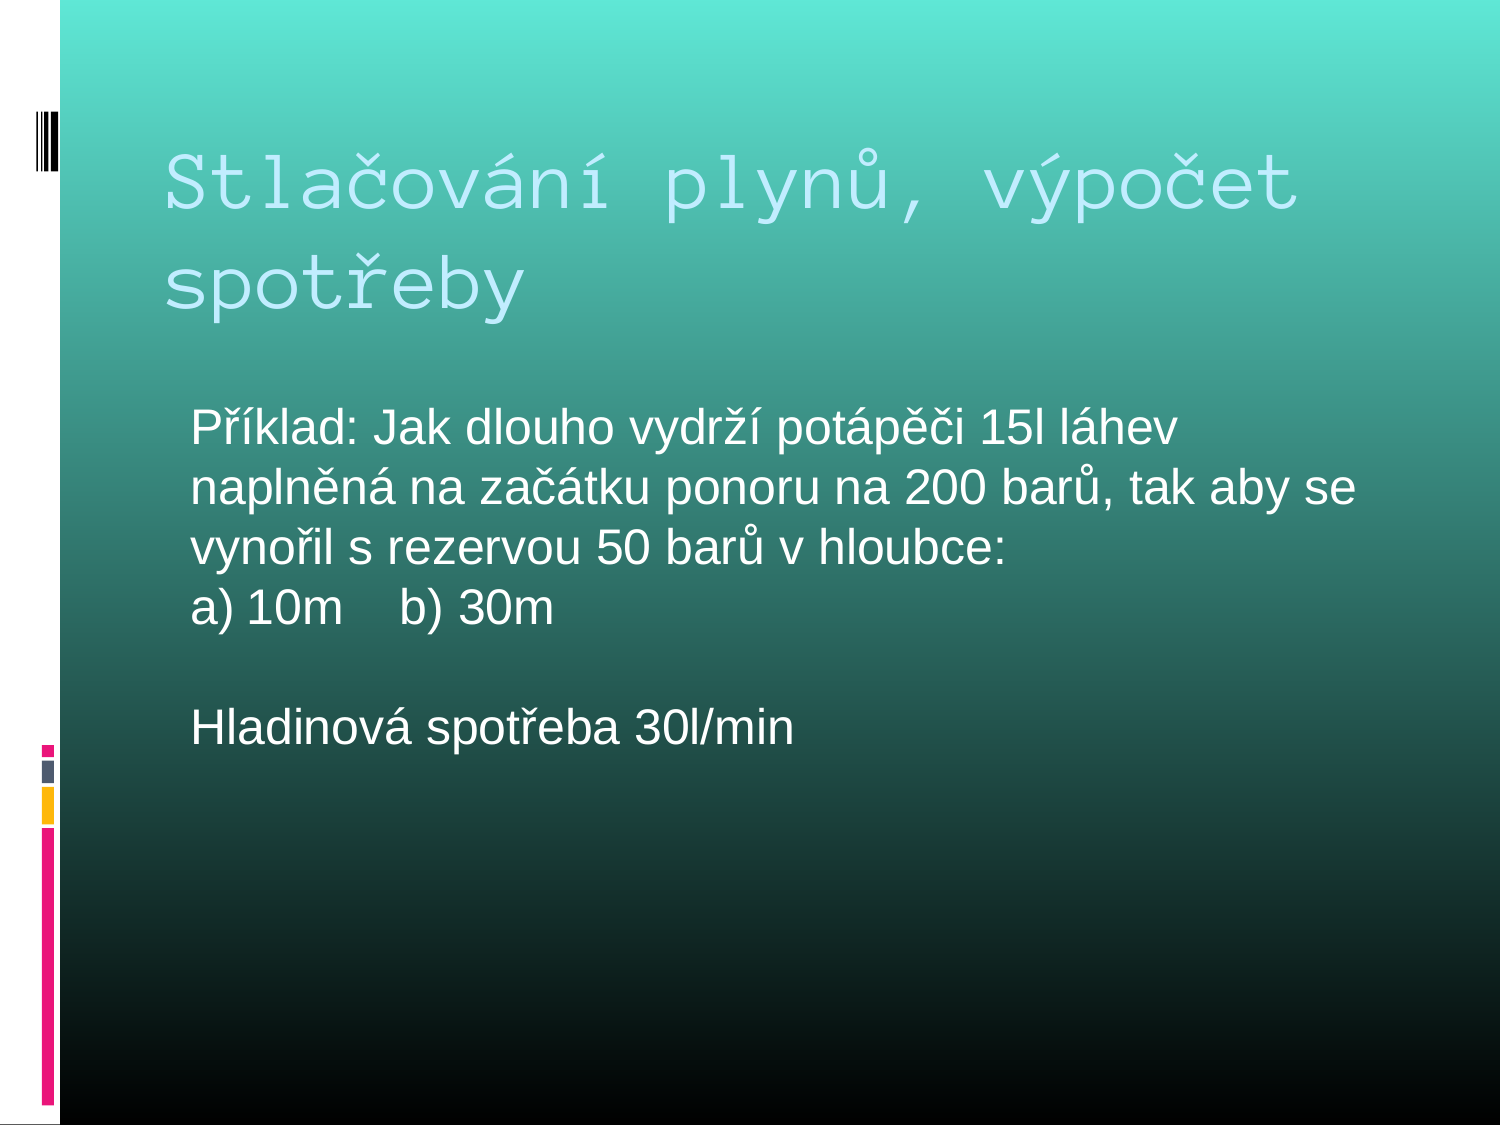

# Stlačování plynů, výpočet spotřeby
Příklad: Jak dlouho vydrží potápěči 15l láhev naplněná na začátku ponoru na 200 barů, tak aby se vynořil s rezervou 50 barů v hloubce:
10m    b) 30m

Hladinová spotřeba 30l/min